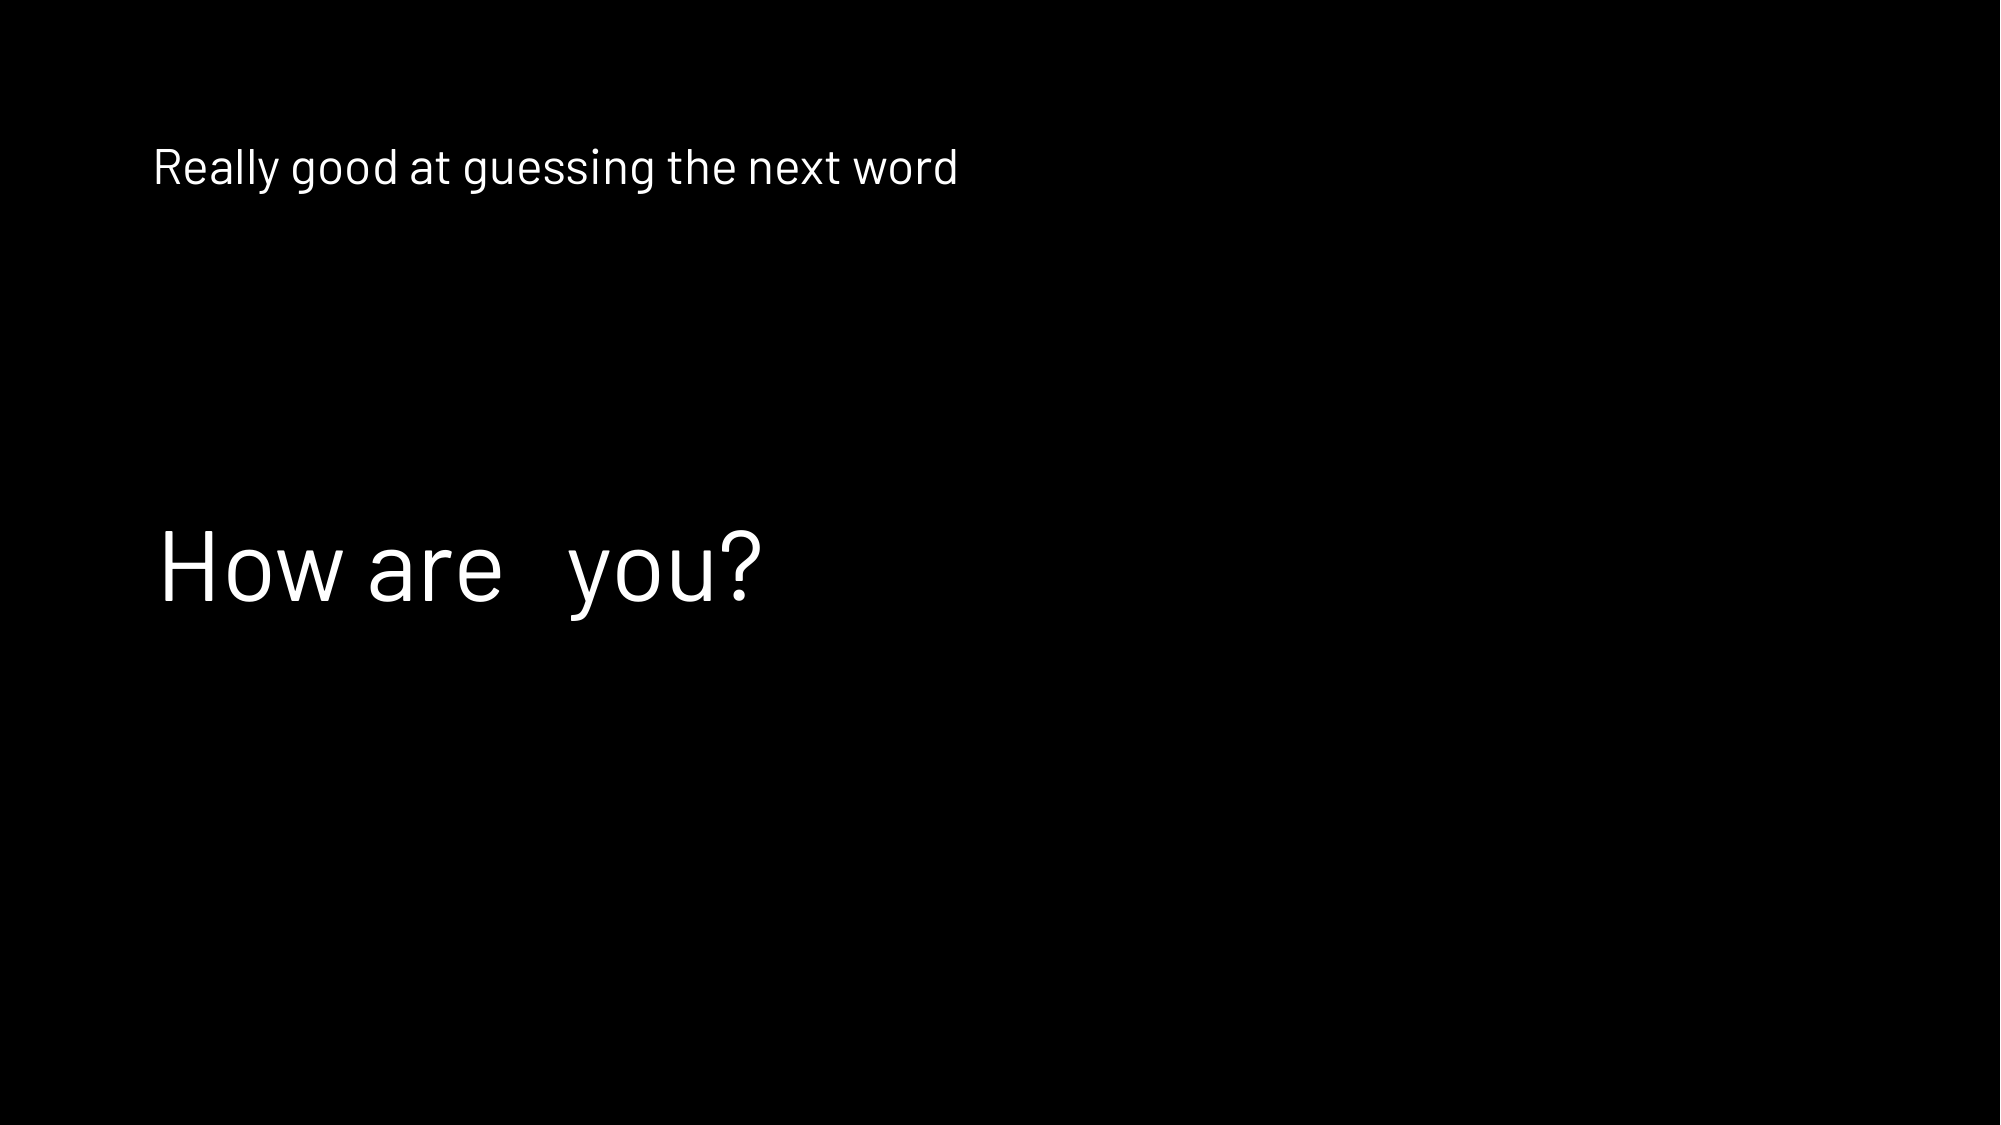

# Really good at guessing the next word
How are
you?